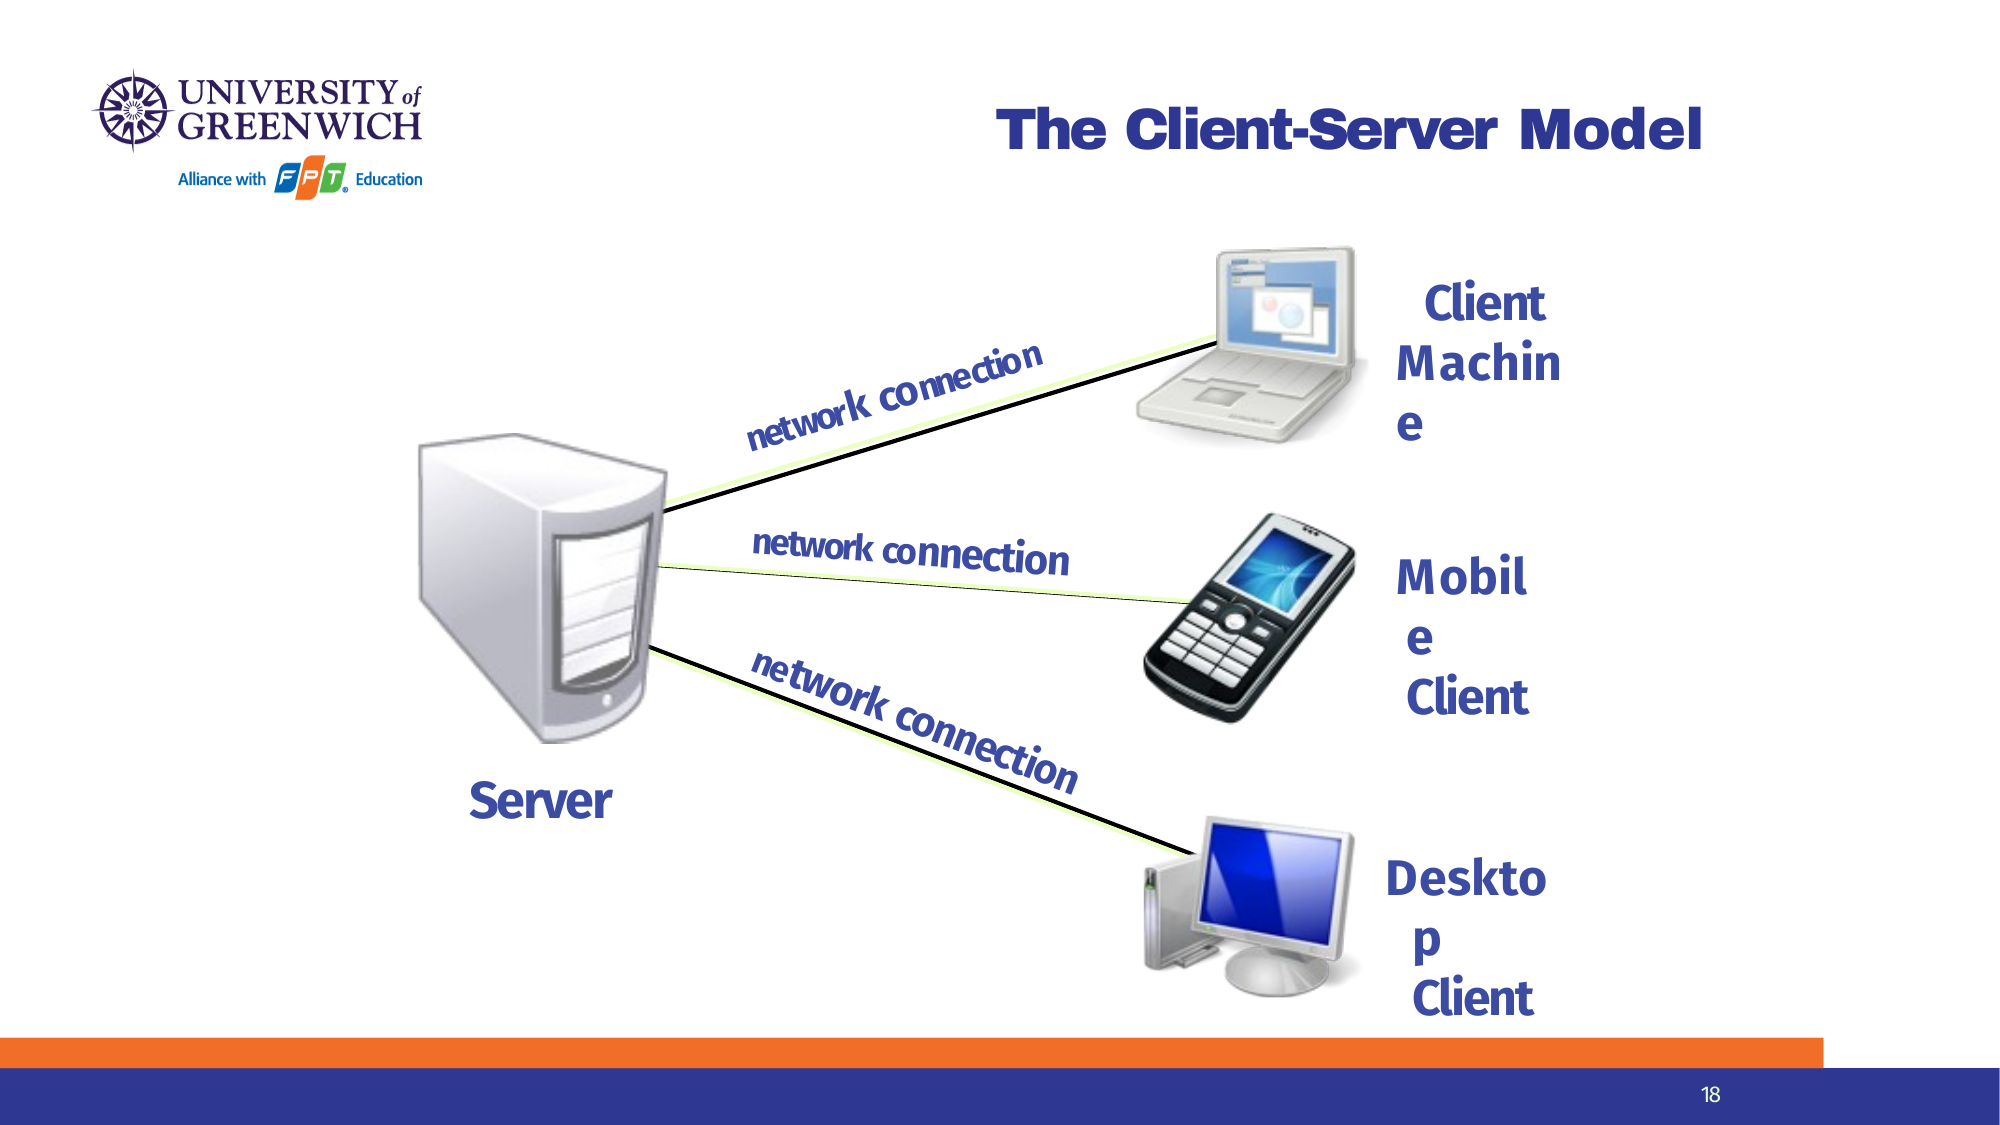

# The Client-Server Model

Client  Machine

network connection
network connection
Mobile  Client
network connection
Server
Desktop  Client
18